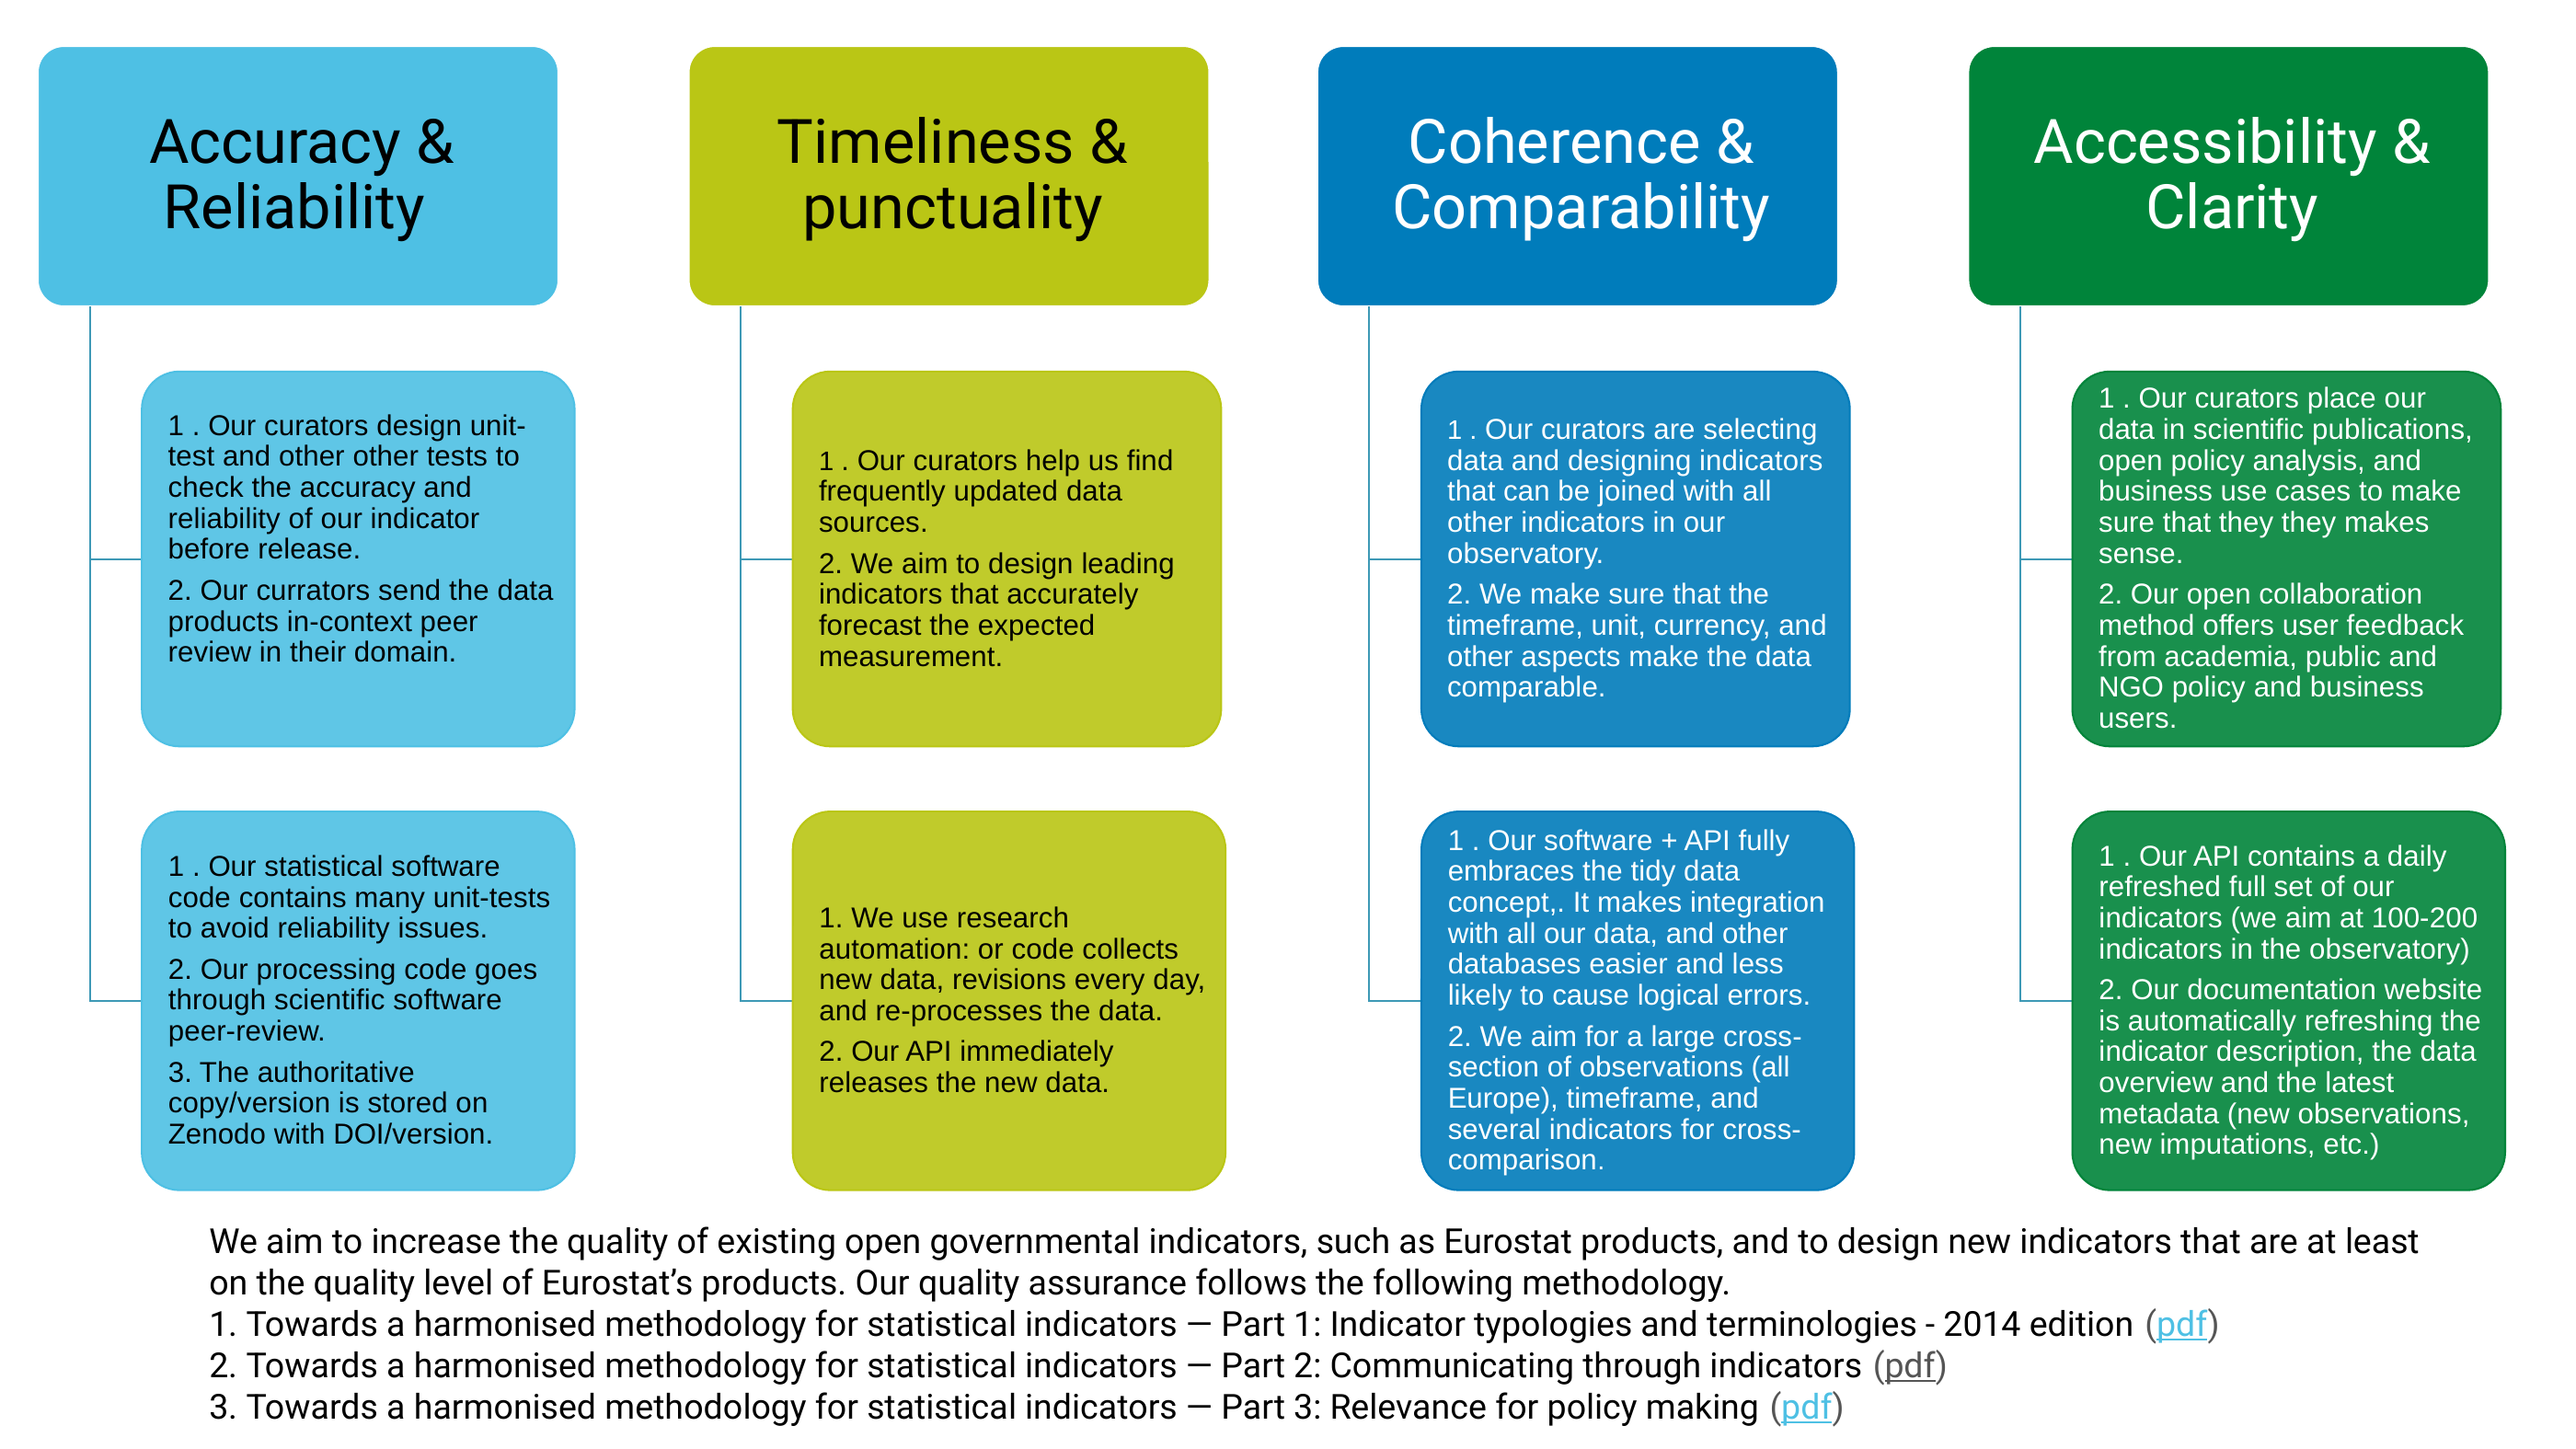

Accuracy & Reliability
1 . Our curators design unit-test and other other tests to check the accuracy and reliability of our indicator before release.
2. Our currators send the data products in-context peer review in their domain.

1 . Our statistical software code contains many unit-tests to avoid reliability issues.
2. Our processing code goes through scientific software peer-review.
3. The authoritative copy/version is stored on Zenodo with DOI/version.
Timeliness & punctuality
1 . Our curators help us find frequently updated data sources.
2. We aim to design leading indicators that accurately forecast the expected measurement.
1. We use research automation: or code collects new data, revisions every day, and re-processes the data.
2. Our API immediately releases the new data.
Coherence & Comparability
1 . Our curators are selecting data and designing indicators that can be joined with all other indicators in our observatory.
2. We make sure that the timeframe, unit, currency, and other aspects make the data comparable.
1 . Our software + API fully embraces the tidy data concept,. It makes integration with all our data, and other databases easier and less likely to cause logical errors.
2. We aim for a large cross-section of observations (all Europe), timeframe, and several indicators for cross-comparison.
Accessibility & Clarity
1 . Our curators place our data in scientific publications,  open policy analysis, and business use cases to make sure that they they makes sense.
2. Our open collaboration method offers user feedback from academia, public and NGO policy and business users.
1 . Our API contains a daily refreshed full set of our indicators (we aim at 100-200 indicators in the observatory)
2. Our documentation website is automatically refreshing the indicator description, the data overview and the latest metadata (new observations, new imputations, etc.)
We aim to increase the quality of existing open governmental indicators, such as Eurostat products, and to design new indicators that are at least on the quality level of Eurostat’s products. Our quality assurance follows the following methodology.
1. Towards a harmonised methodology for statistical indicators — Part 1: Indicator typologies and terminologies - 2014 edition (pdf)
2. Towards a harmonised methodology for statistical indicators — Part 2: Communicating through indicators (pdf) 
3. Towards a harmonised methodology for statistical indicators — Part 3: Relevance for policy making (pdf)